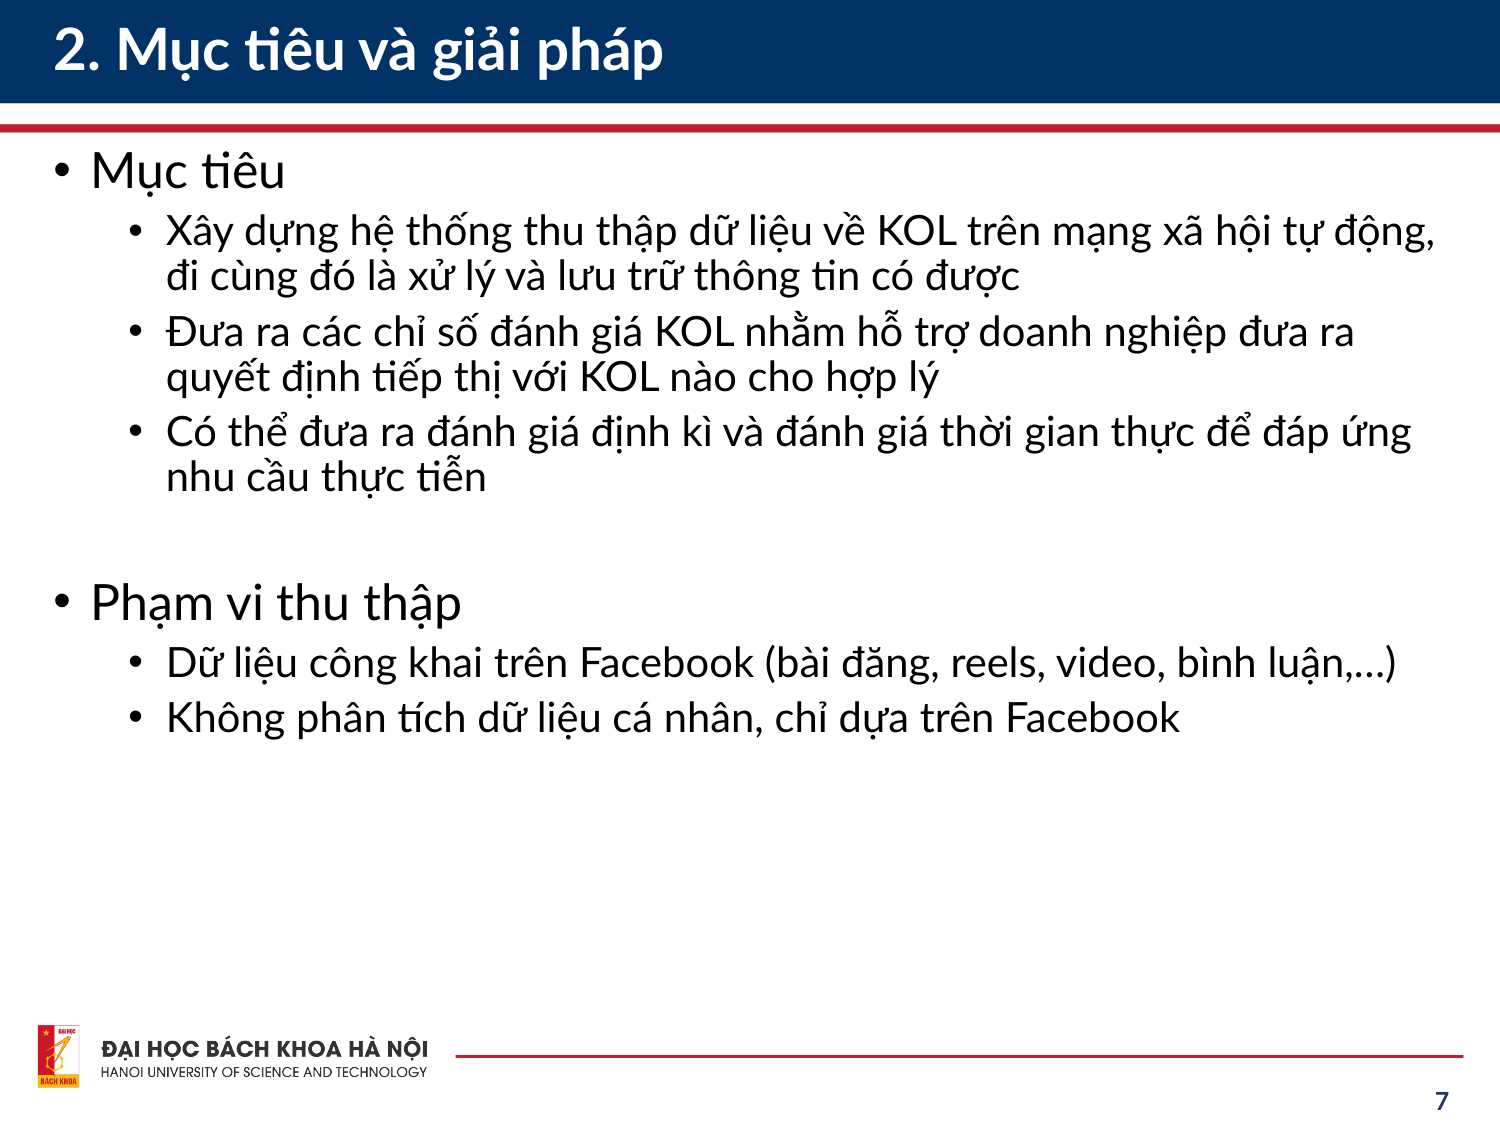

# 2. Mục tiêu và giải pháp
Mục tiêu
Xây dựng hệ thống thu thập dữ liệu về KOL trên mạng xã hội tự động, đi cùng đó là xử lý và lưu trữ thông tin có được
Đưa ra các chỉ số đánh giá KOL nhằm hỗ trợ doanh nghiệp đưa ra quyết định tiếp thị với KOL nào cho hợp lý
Có thể đưa ra đánh giá định kì và đánh giá thời gian thực để đáp ứng nhu cầu thực tiễn

Phạm vi thu thập
Dữ liệu công khai trên Facebook (bài đăng, reels, video, bình luận,…)
Không phân tích dữ liệu cá nhân, chỉ dựa trên Facebook

7